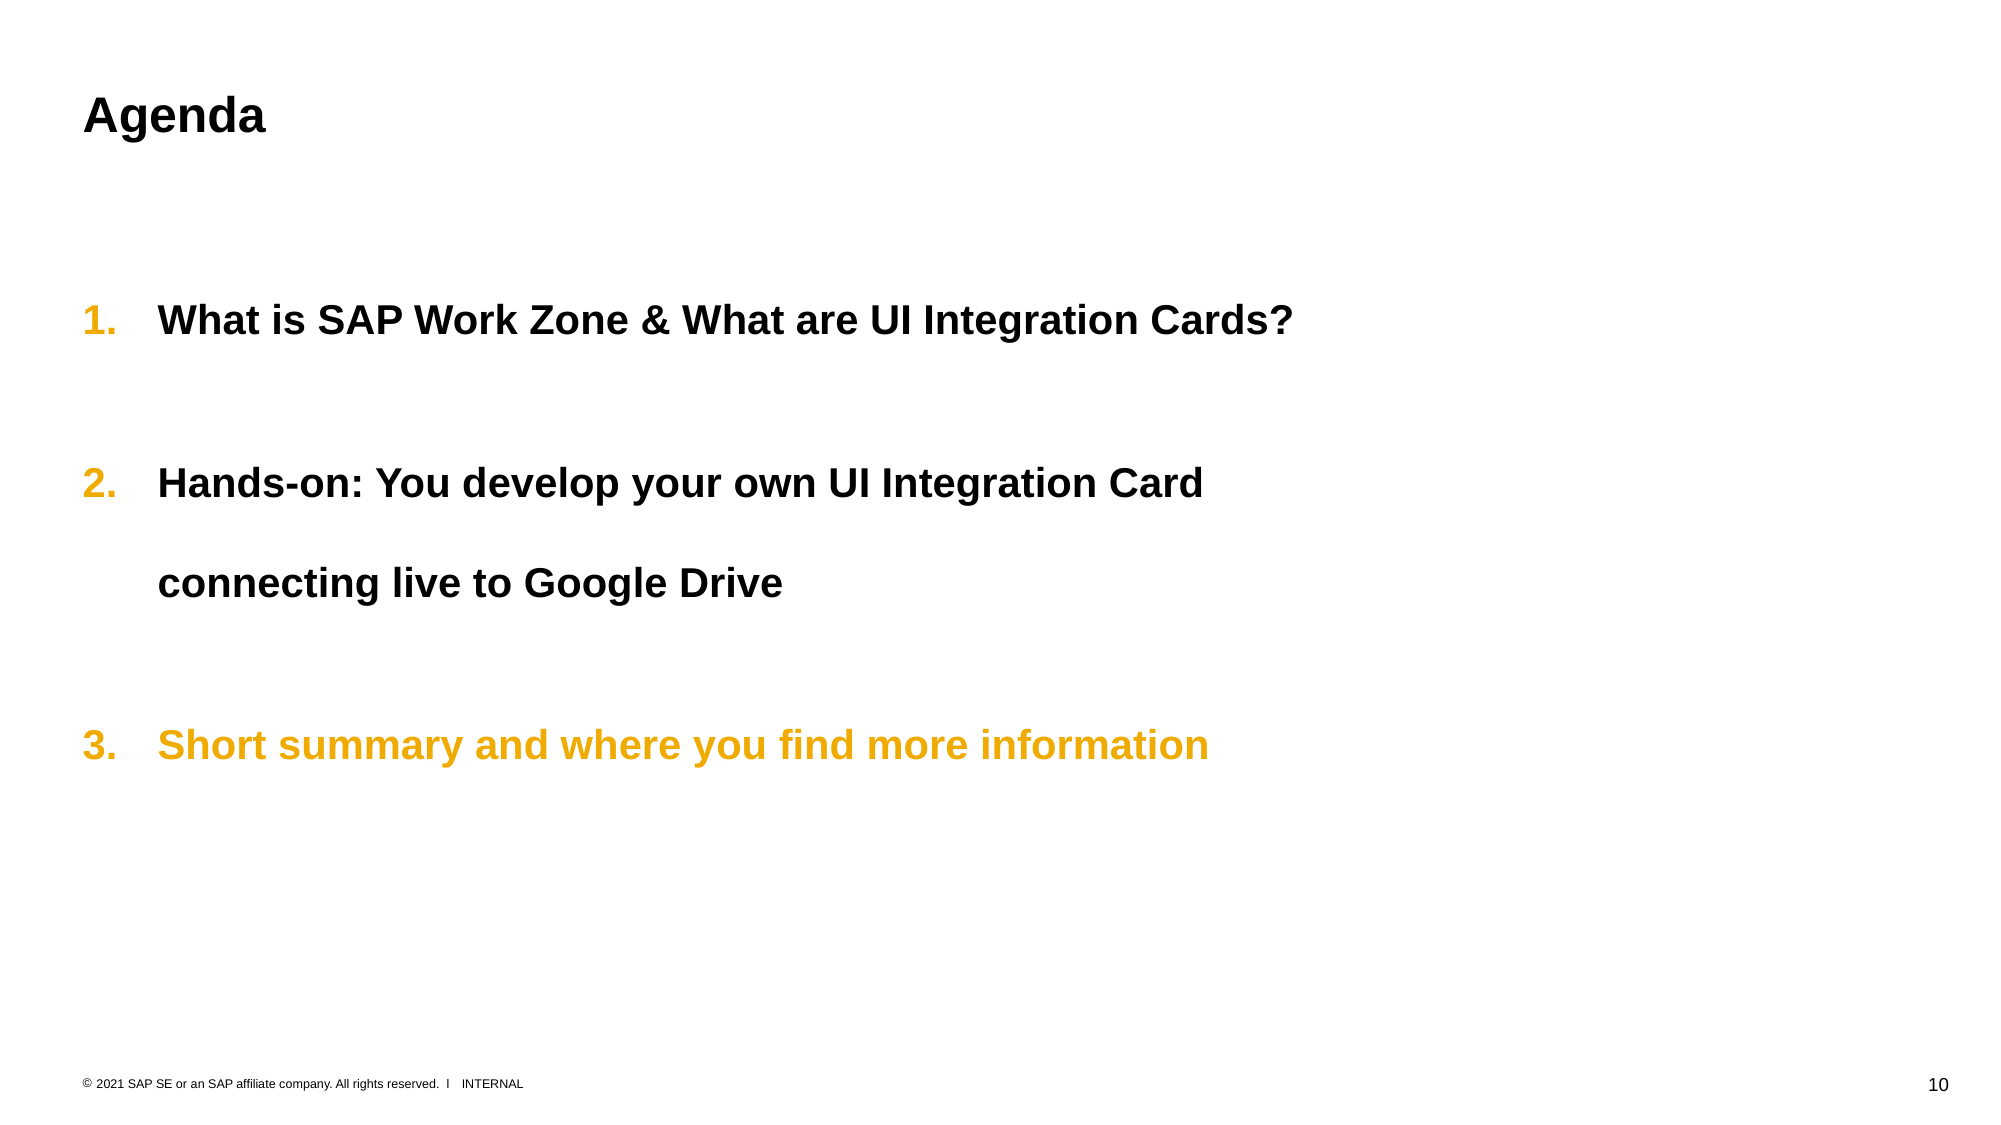

# Agenda
What is SAP Work Zone & What are UI Integration Cards?
Hands-on: You develop your own UI Integration Card
connecting live to Google Drive
Short summary and where you find more information